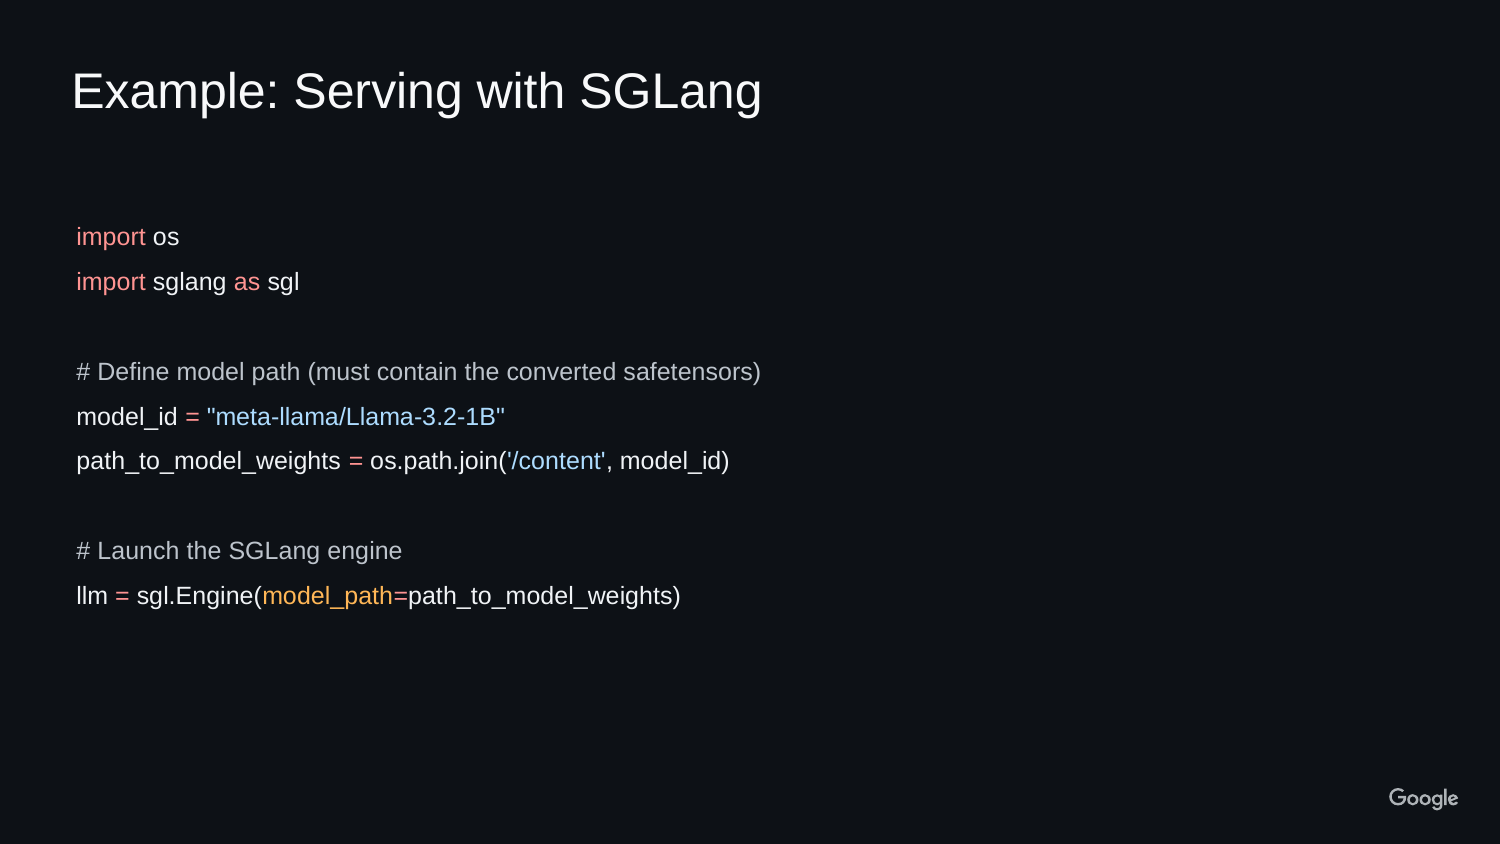

Example: Serving with SGLang
import os
import sglang as sgl

# Define model path (must contain the converted safetensors)
model_id = "meta-llama/Llama-3.2-1B"
path_to_model_weights = os.path.join('/content', model_id)

# Launch the SGLang engine
llm = sgl.Engine(model_path=path_to_model_weights)